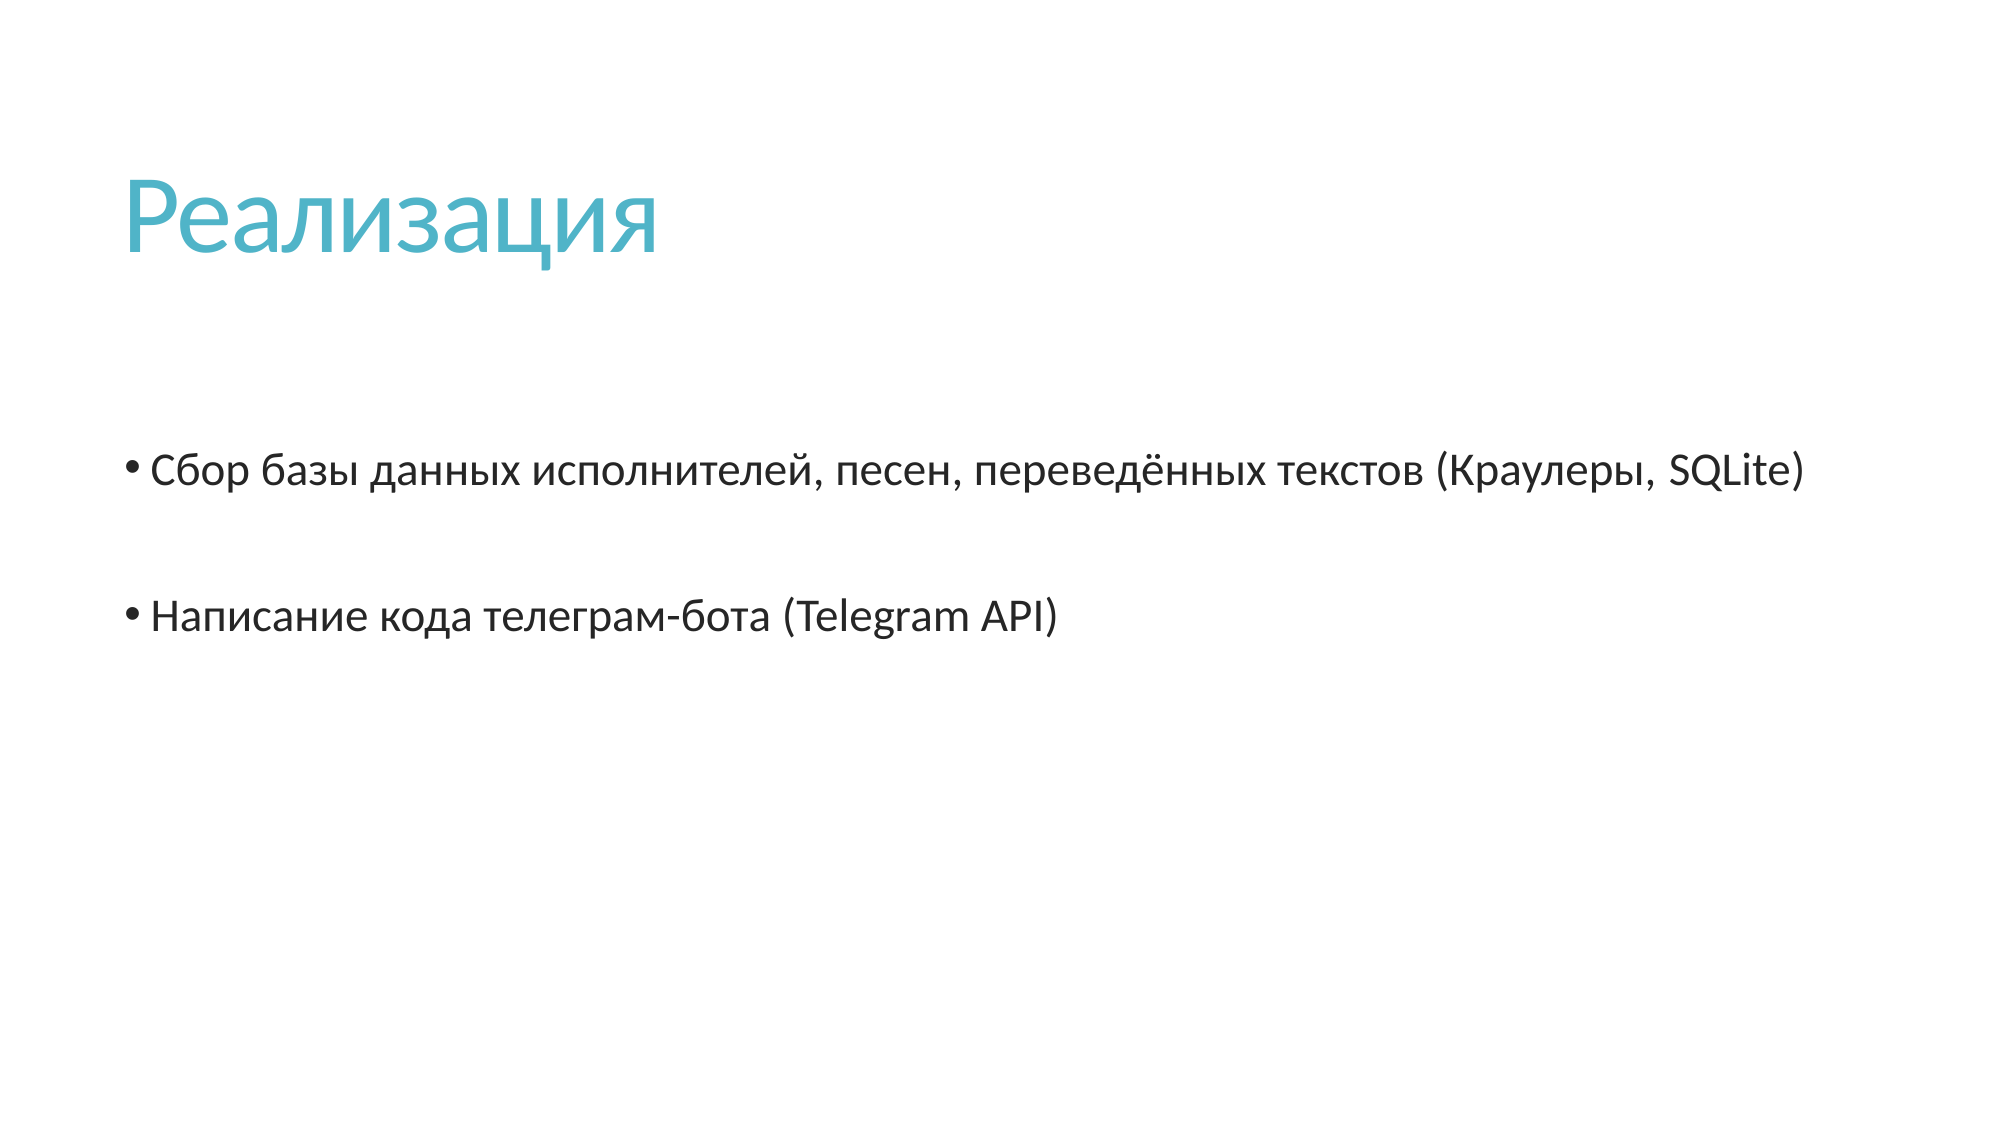

# Реализация
 Сбор базы данных исполнителей, песен, переведённых текстов (Краулеры, SQLite)

 Написание кода телеграм-бота (Telegram API)